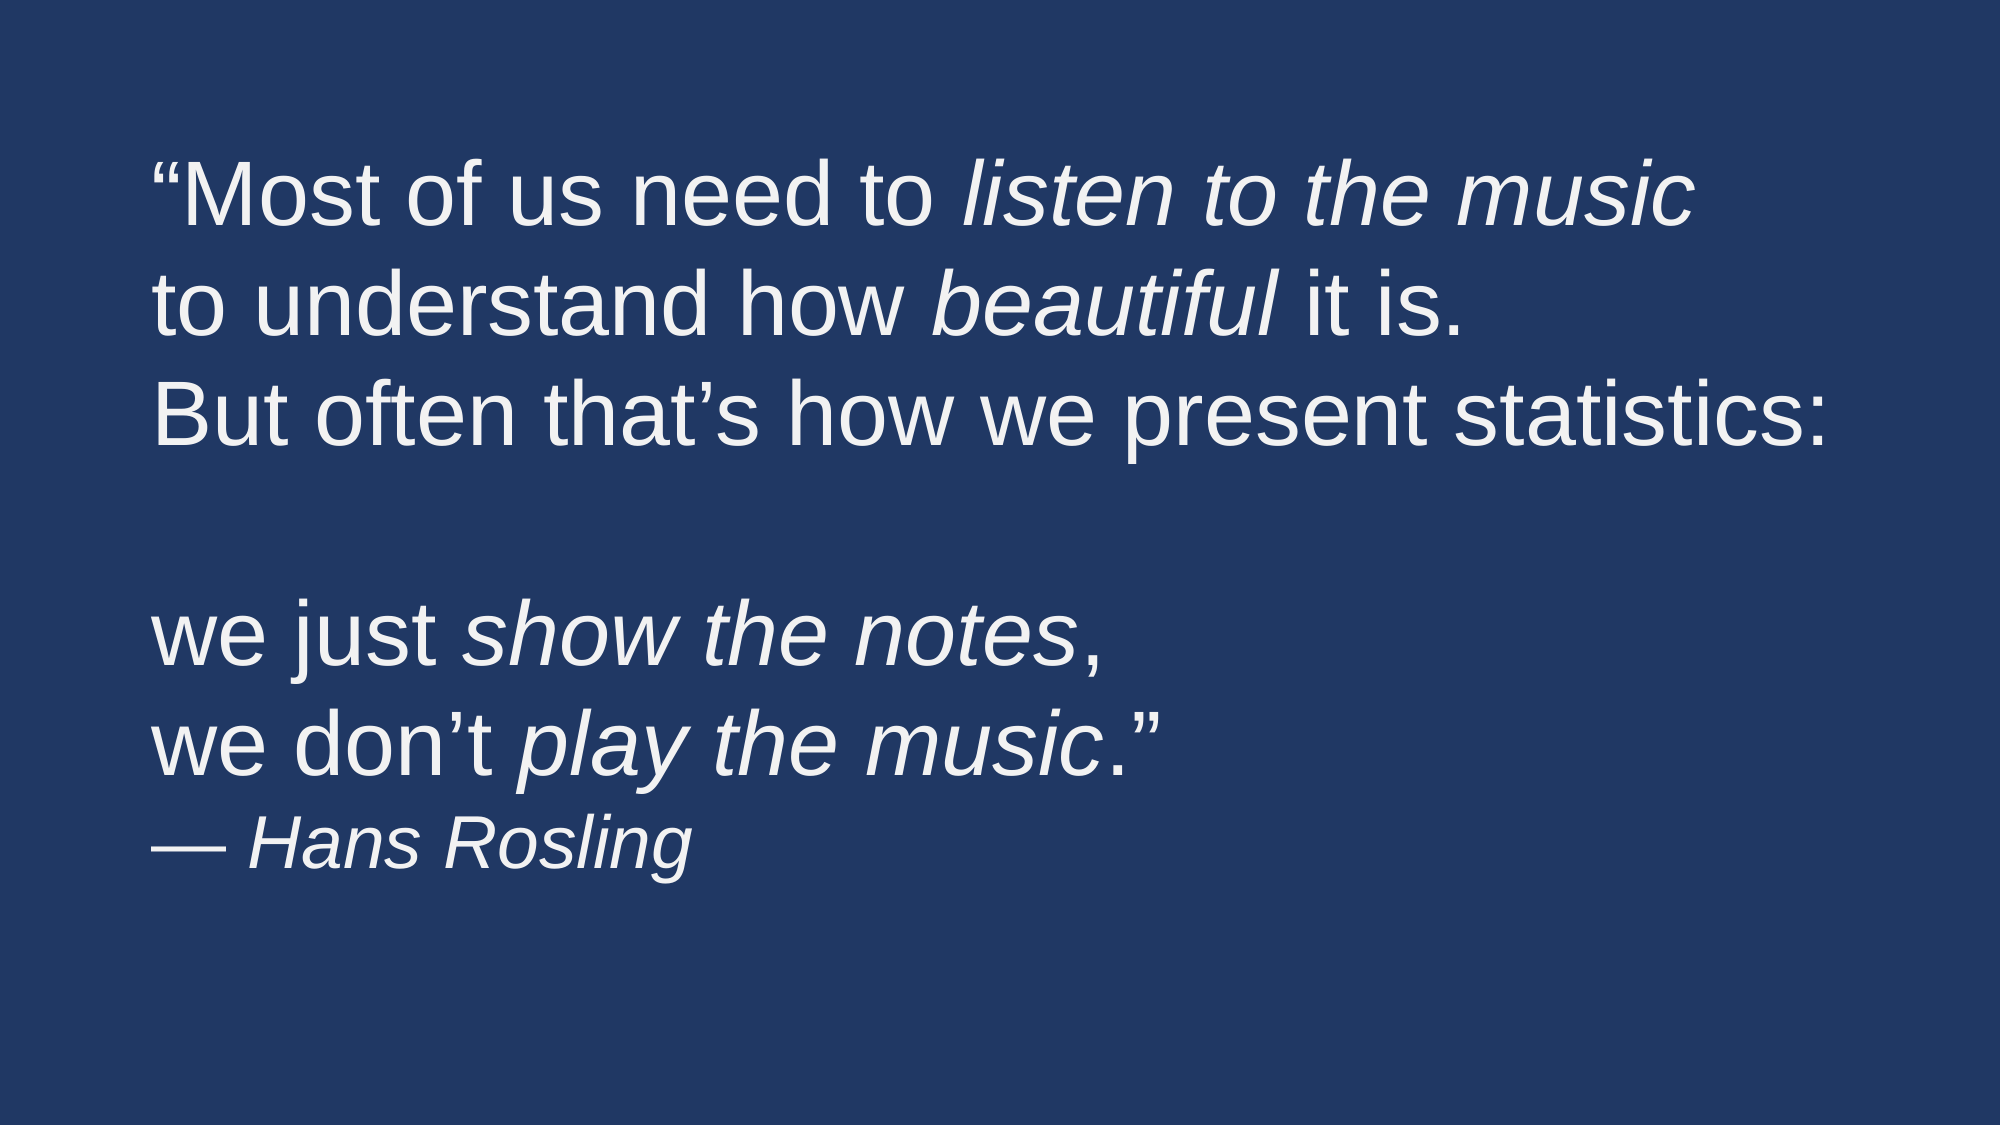

# “Most of us need to listen to the music to understand how beautiful it is. But often that’s how we present statistics: we just show the notes, we don’t play the music.” — Hans Rosling